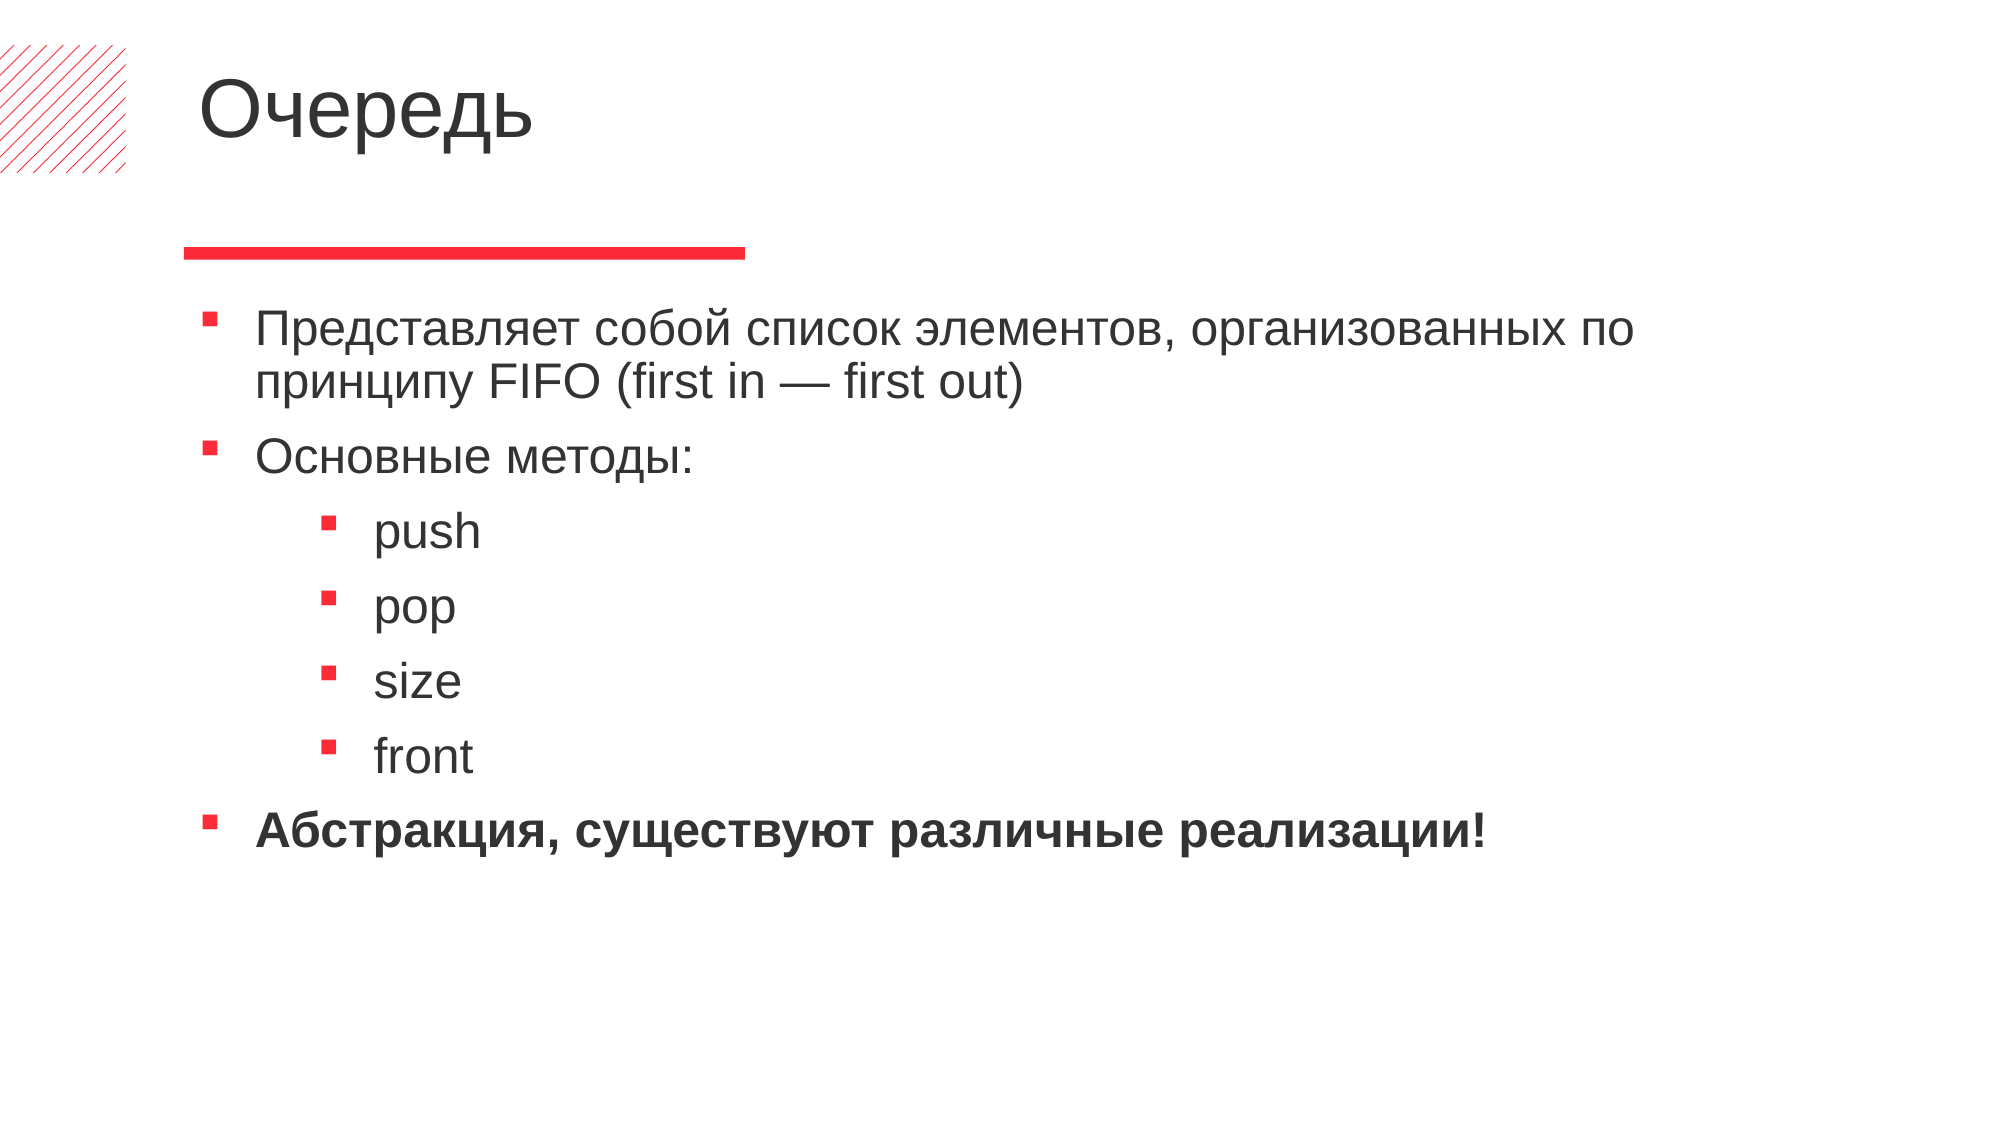

Очередь
Представляет собой список элементов, организованных по принципу FIFO (first in — first out)
Основные методы:
push
pop
size
front
Абстракция, существуют различные реализации!